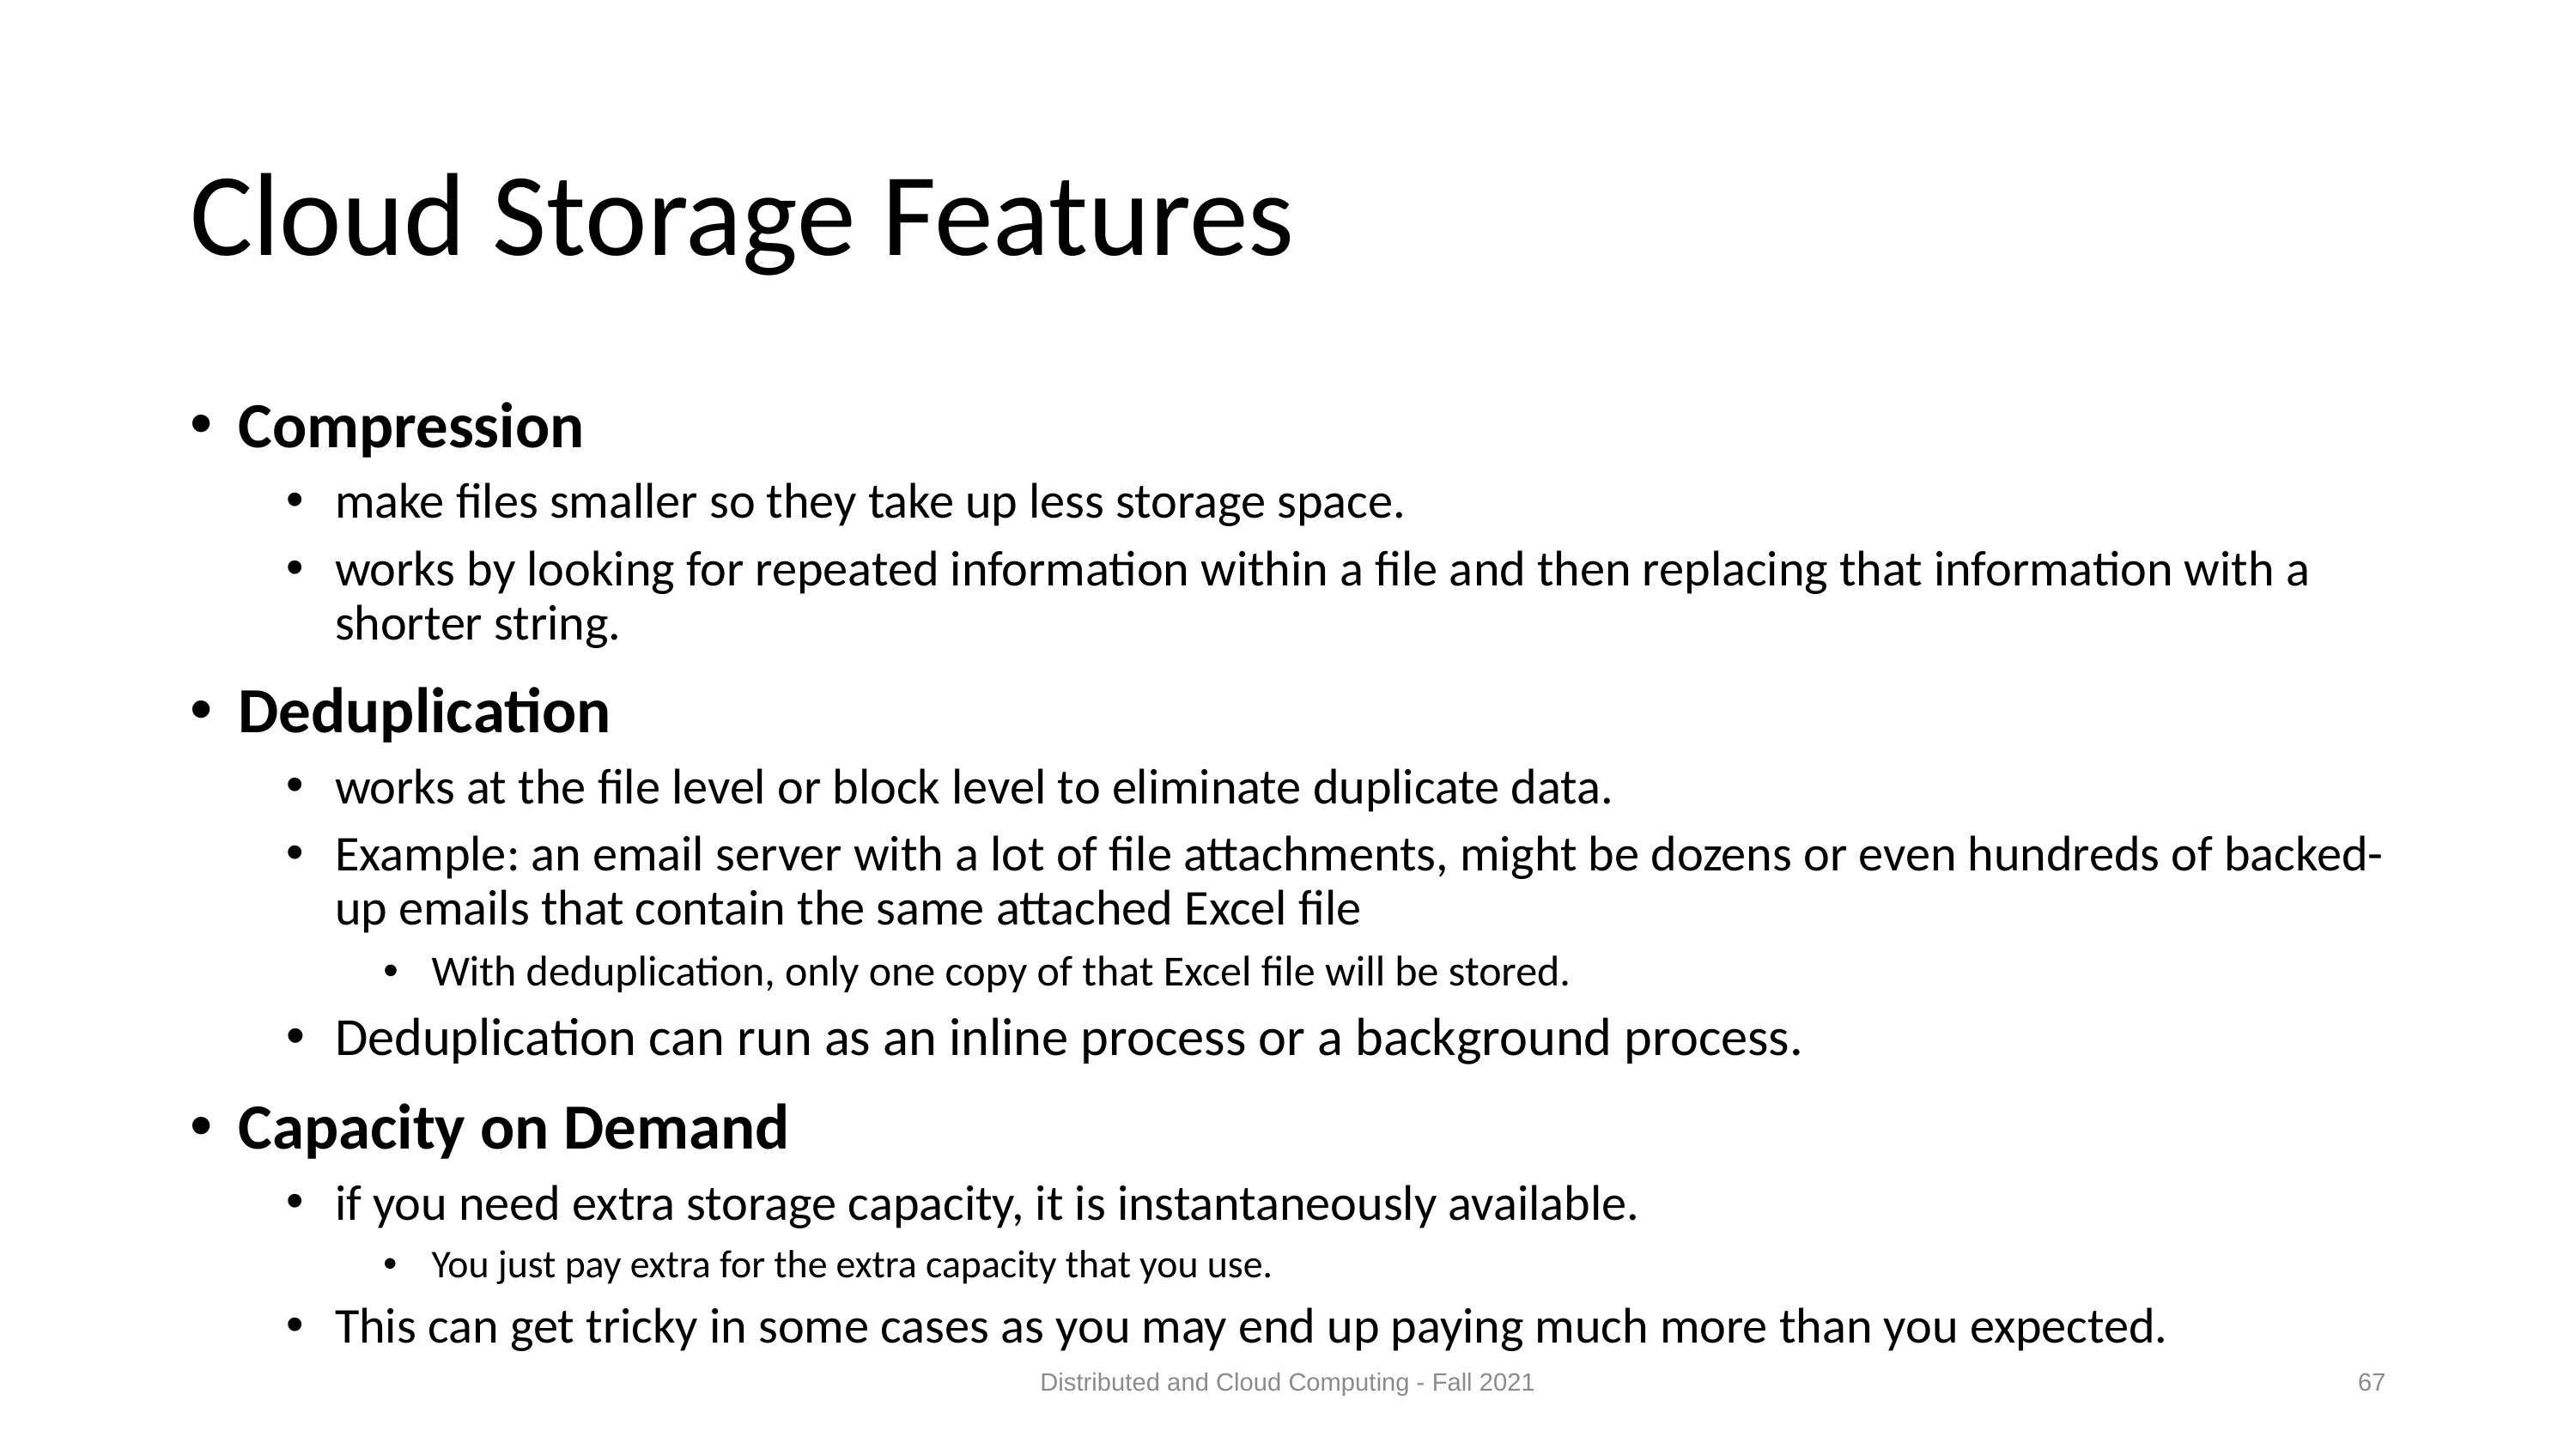

# Cloud Storage Features
Compression
make files smaller so they take up less storage space.
works by looking for repeated information within a file and then replacing that information with a shorter string.
Deduplication
works at the file level or block level to eliminate duplicate data.
Example: an email server with a lot of file attachments, might be dozens or even hundreds of backed-up emails that contain the same attached Excel file
With deduplication, only one copy of that Excel file will be stored.
Deduplication can run as an inline process or a background process.
Capacity on Demand
if you need extra storage capacity, it is instantaneously available.
You just pay extra for the extra capacity that you use.
This can get tricky in some cases as you may end up paying much more than you expected.
Distributed and Cloud Computing - Fall 2021
67